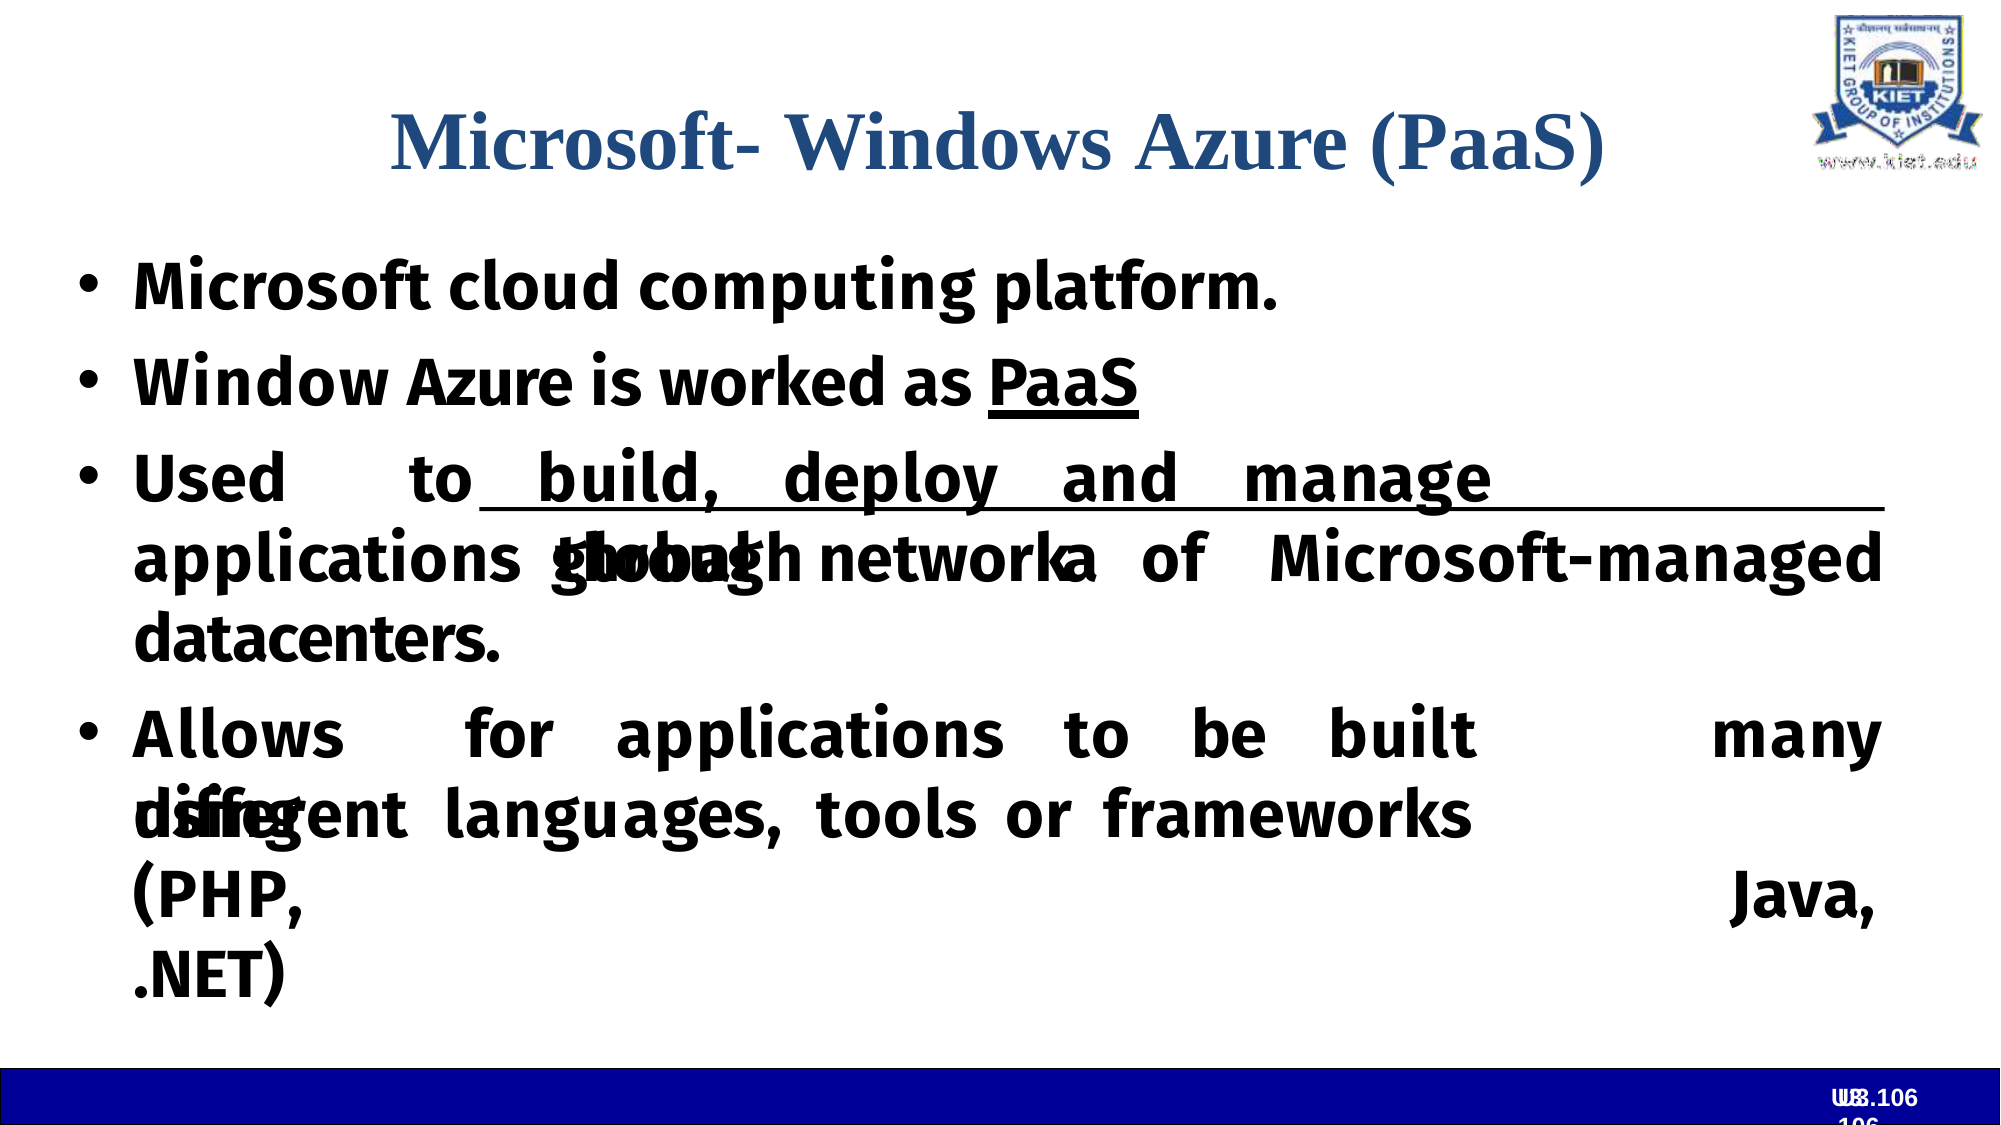

# Microsoft- Windows Azure (PaaS)
Microsoft cloud computing platform.
Window Azure is worked as PaaS
Used	to		build,	deploy	and	manage	applications  through	a

global	network	of	Microsoft-managed
datacenters.
Allows	for	applications	to	be	built	using
many  Java,
different	languages,	tools	or	frameworks	(PHP,
.NET)
U3. 106
U3. 106